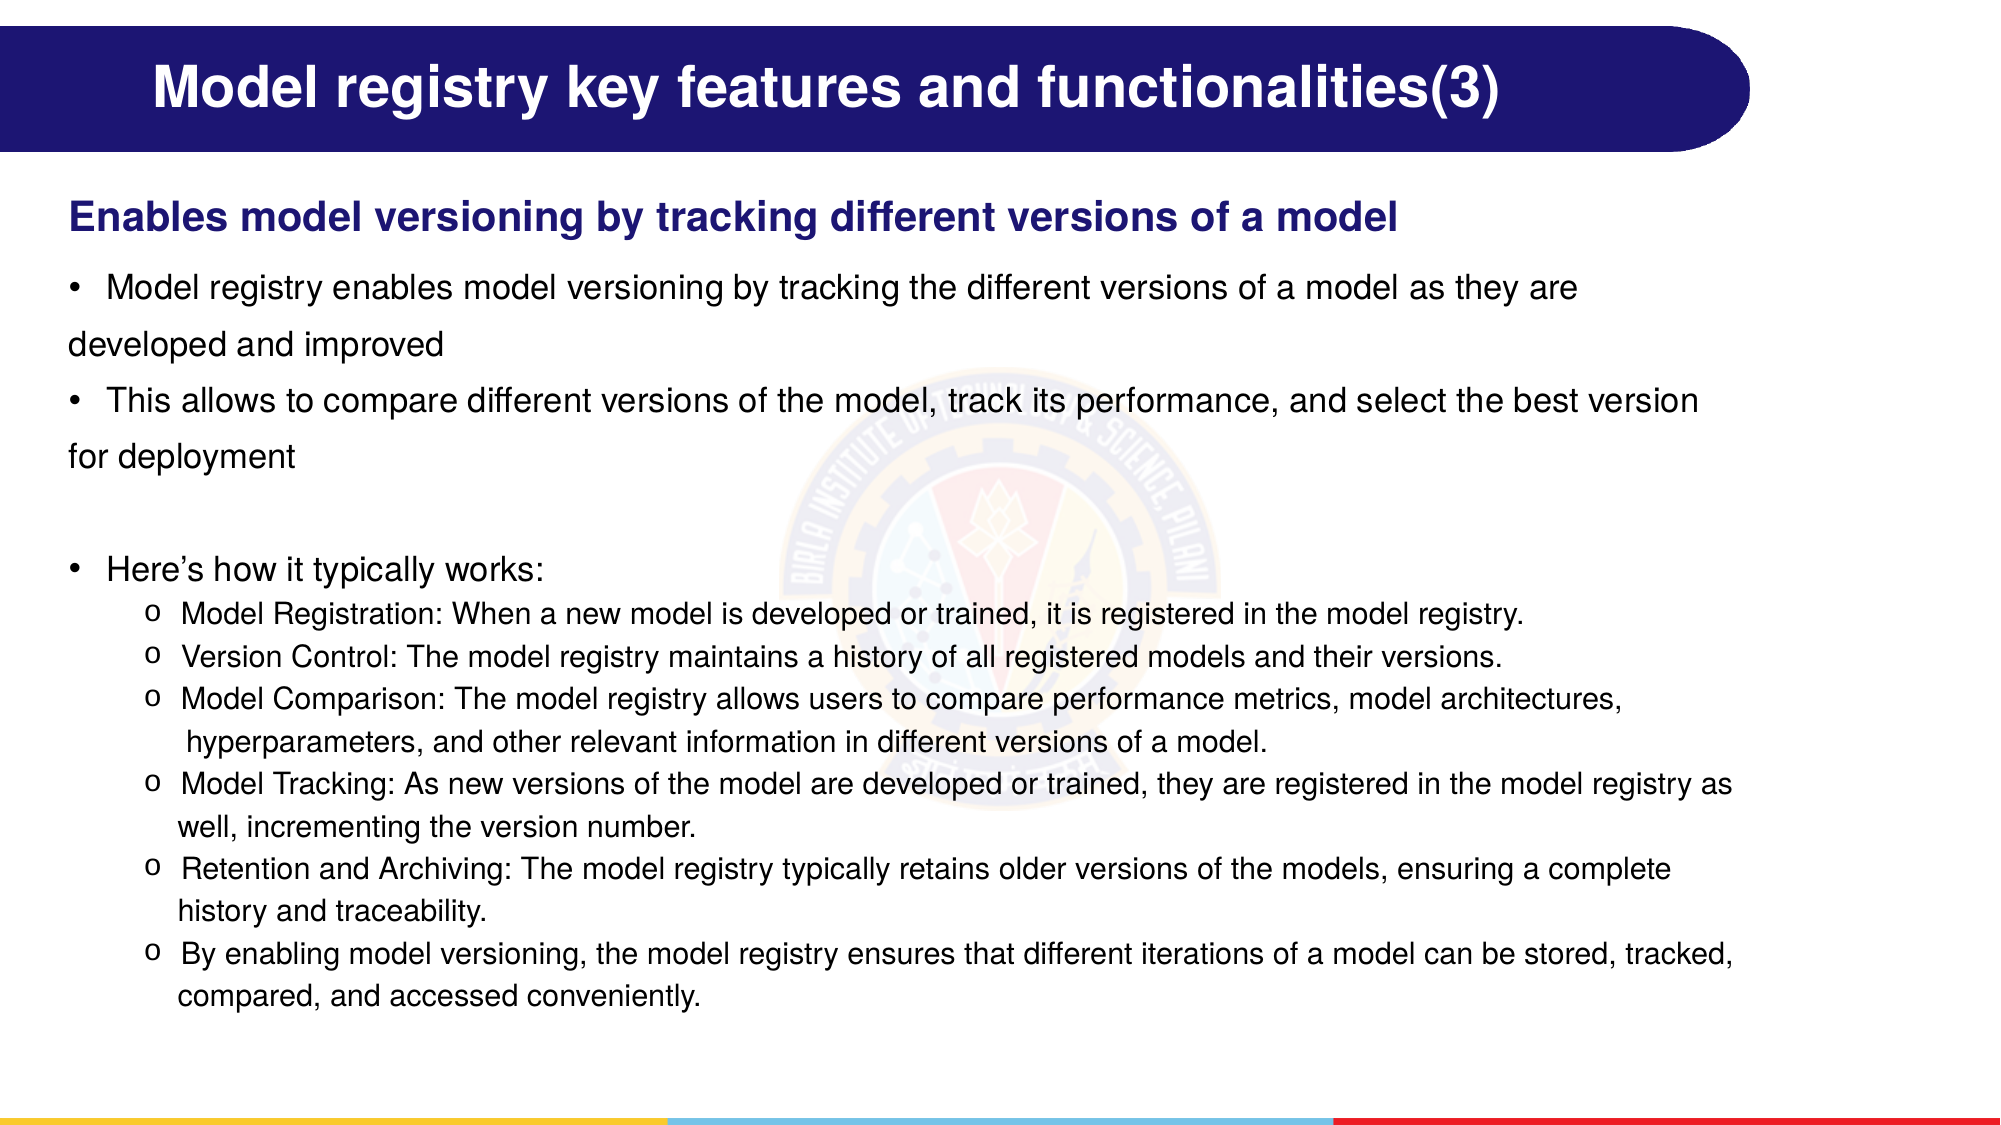

# Model registry key features and functionalities(3)
Enables model versioning by tracking different versions of a model
Model registry enables model versioning by tracking the different versions of a model as they are
developed and improved
This allows to compare different versions of the model, track its performance, and select the best version
for deployment

Here’s how it typically works:
Model Registration: When a new model is developed or trained, it is registered in the model registry.
Version Control: The model registry maintains a history of all registered models and their versions.
Model Comparison: The model registry allows users to compare performance metrics, model architectures,
     hyperparameters, and other relevant information in different versions of a model.
Model Tracking: As new versions of the model are developed or trained, they are registered in the model registry as
    well, incrementing the version number.
Retention and Archiving: The model registry typically retains older versions of the models, ensuring a complete
    history and traceability.
By enabling model versioning, the model registry ensures that different iterations of a model can be stored, tracked,
    compared, and accessed conveniently.